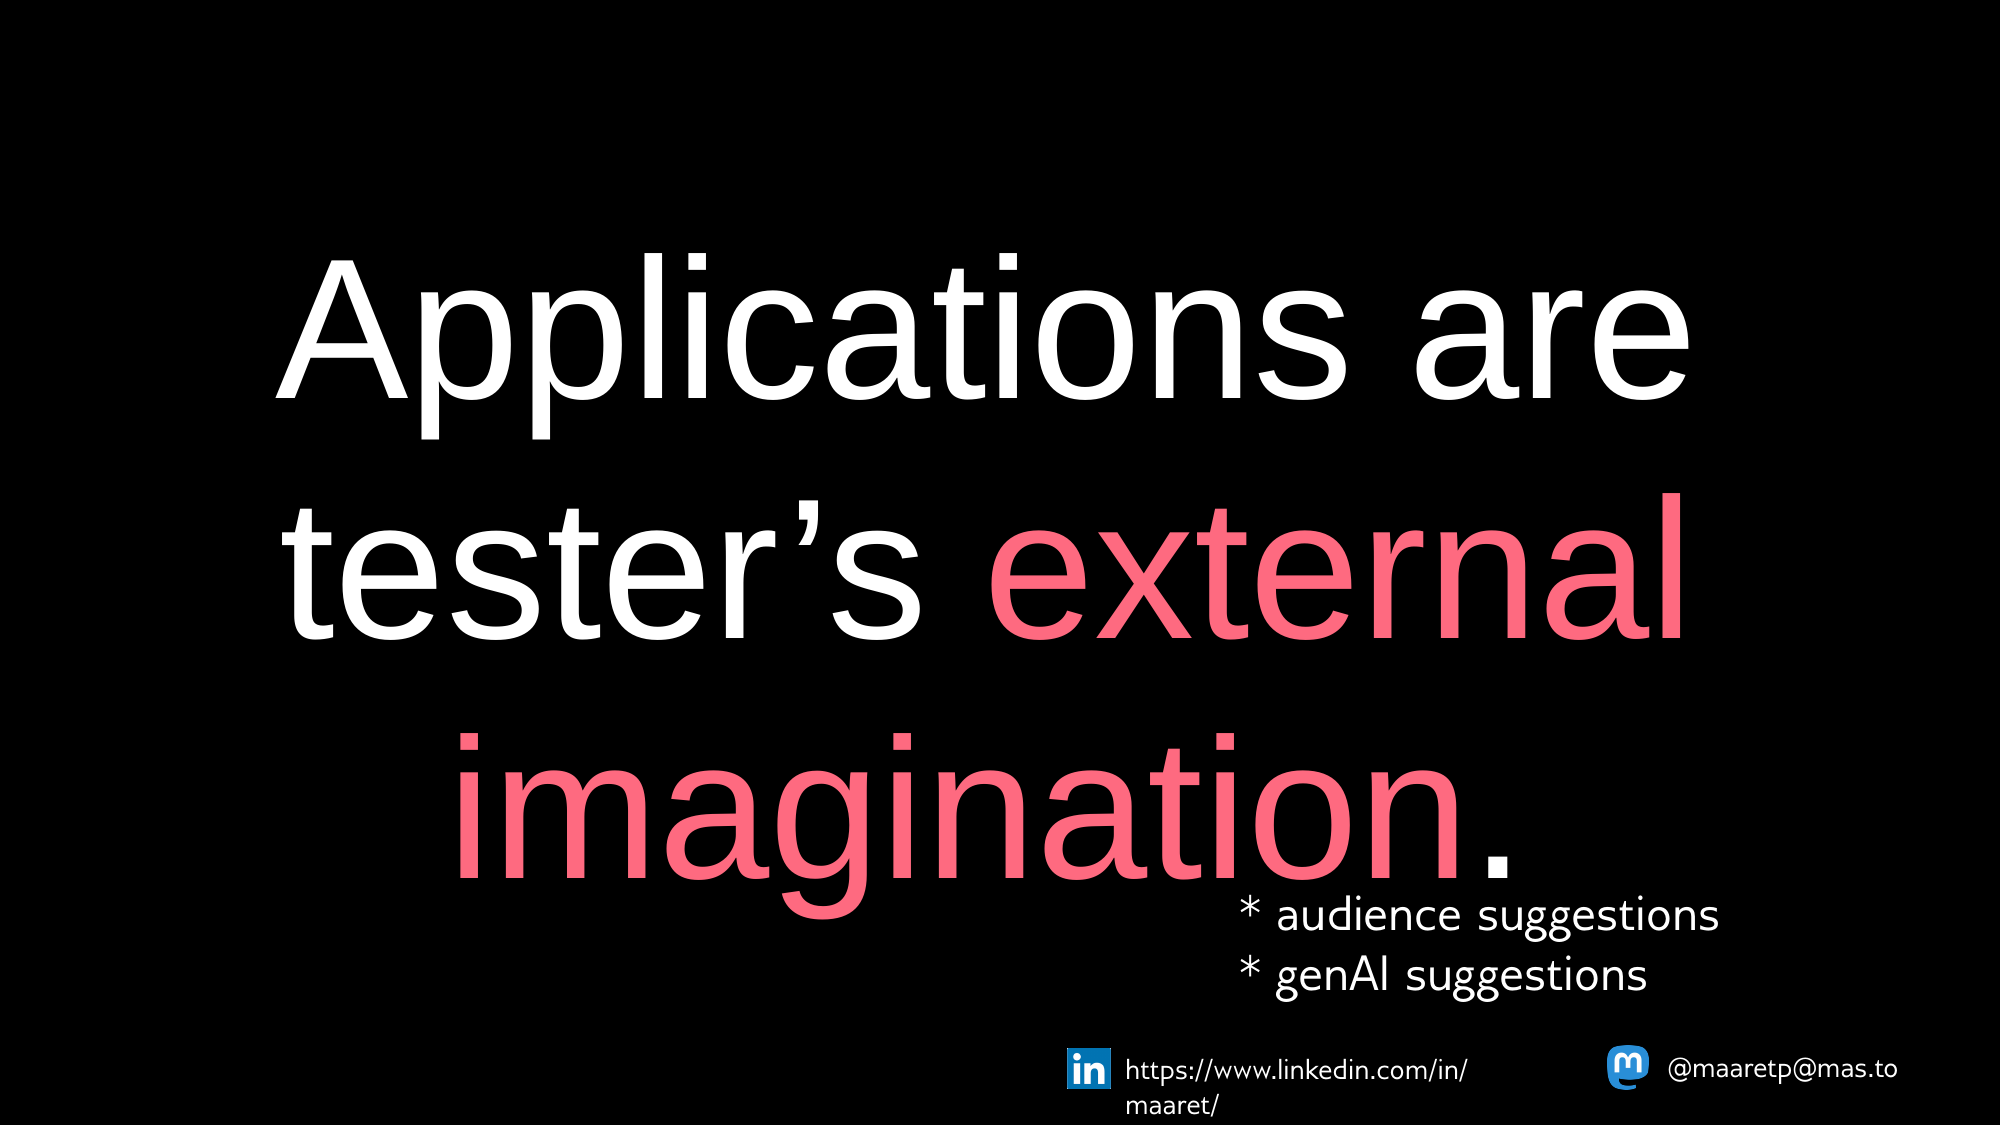

Applications are tester’s external imagination.
* audience suggestions
* genAI suggestions